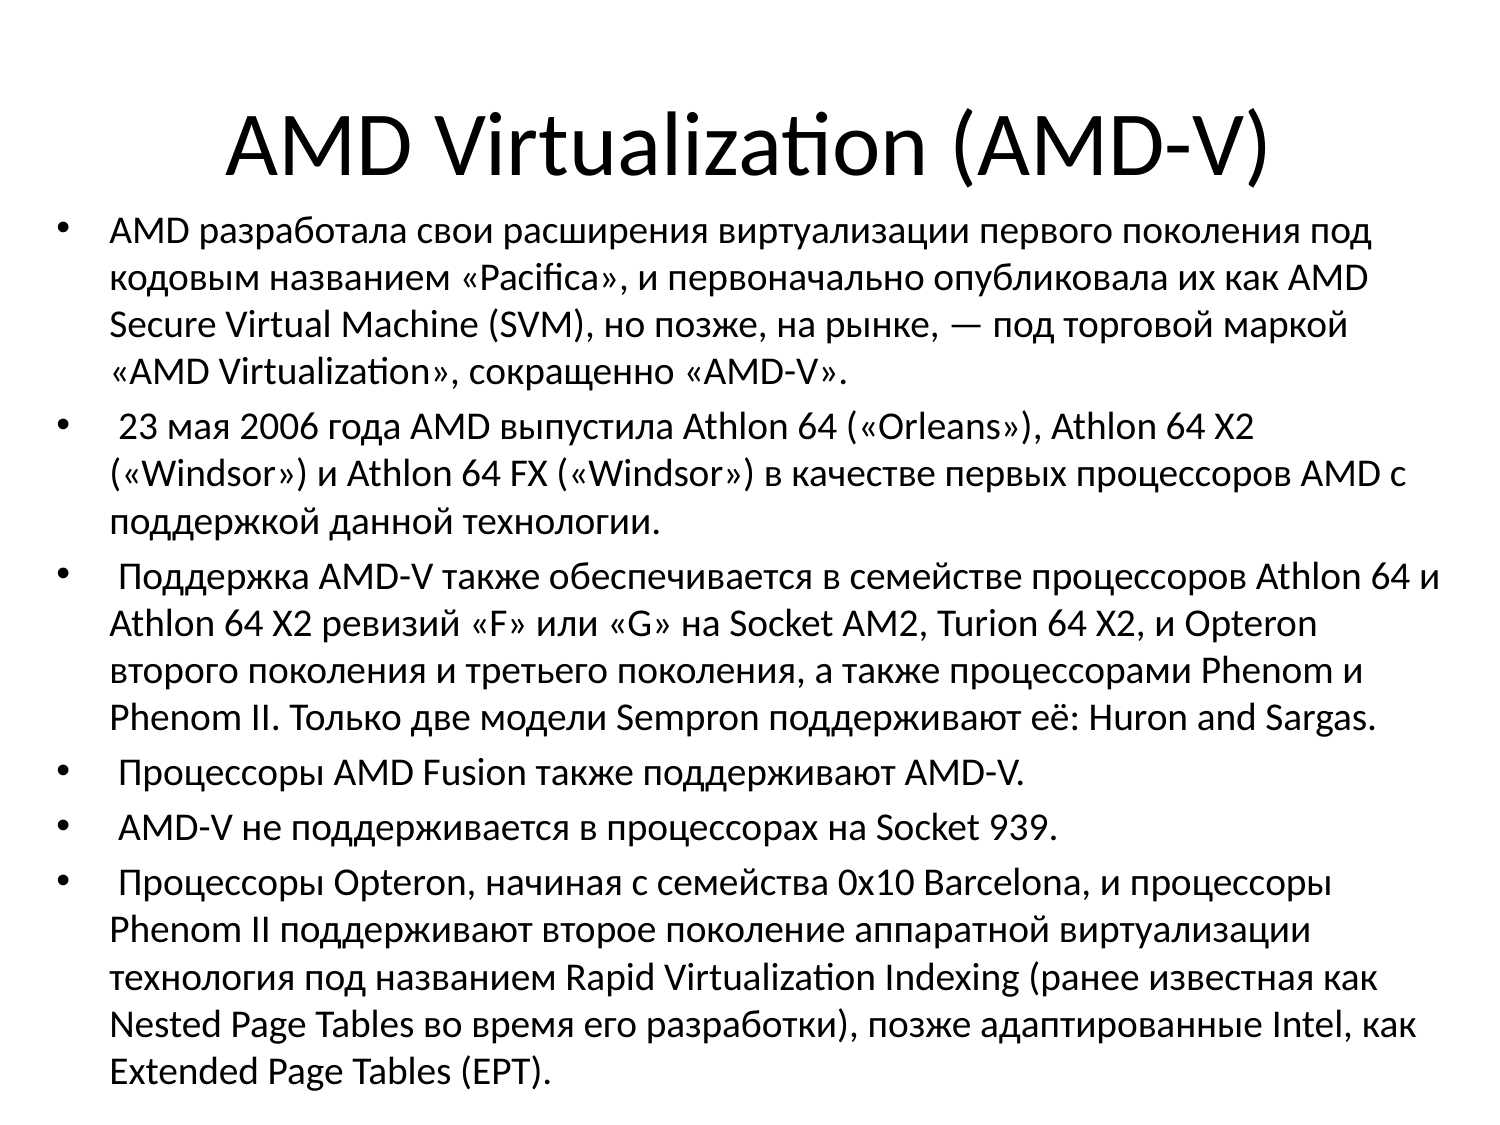

# AMD Virtualization (AMD-V)
AMD разработала свои расширения виртуализации первого поколения под кодовым названием «Pacifica», и первоначально опубликовала их как AMD Secure Virtual Machine (SVM), но позже, на рынке, — под торговой маркой «AMD Virtualization», сокращенно «AMD-V».
 23 мая 2006 года AMD выпустила Athlon 64 («Orleans»), Athlon 64 X2 («Windsor») и Athlon 64 FX («Windsor») в качестве первых процессоров AMD с поддержкой данной технологии.
 Поддержка AMD-V также обеспечивается в семействе процессоров Athlon 64 и Athlon 64 X2 ревизий «F» или «G» на Socket AM2, Turion 64 X2, и Opteron второго поколения и третьего поколения, а также процессорами Phenom и Phenom II. Только две модели Sempron поддерживают её: Huron and Sargas.
 Процессоры AMD Fusion также поддерживают AMD-V.
 AMD-V не поддерживается в процессорах на Socket 939.
 Процессоры Opteron, начиная с семейства 0x10 Barcelona, и процессоры Phenom II поддерживают второе поколение аппаратной виртуализации технология под названием Rapid Virtualization Indexing (ранее известная как Nested Page Tables во время его разработки), позже адаптированные Intel, как Extended Page Tables (EPT).